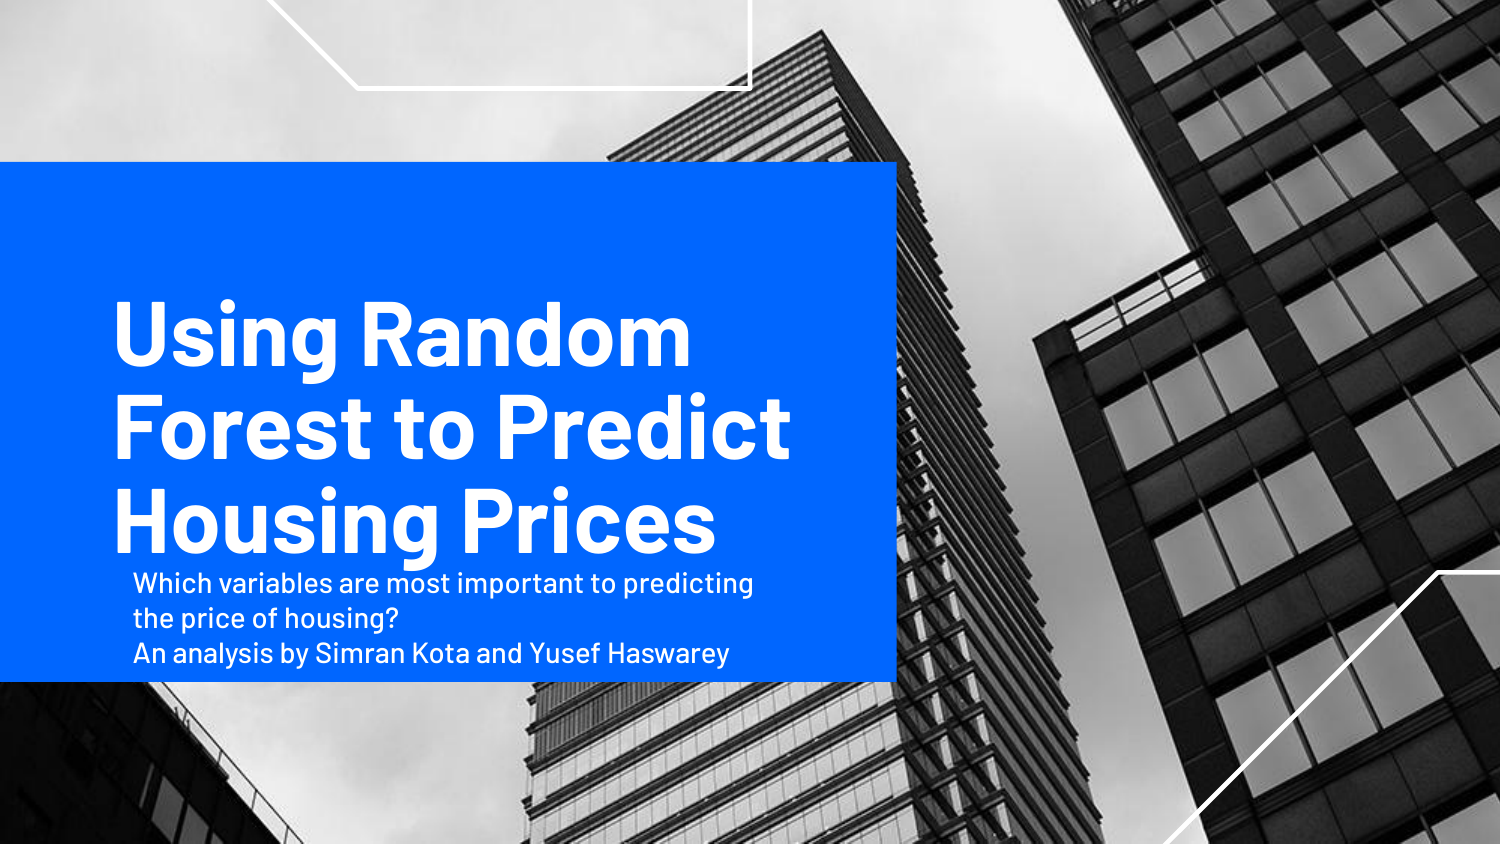

# Using Random Forest to Predict Housing Prices
Which variables are most important to predicting the price of housing?
An analysis by Simran Kota and Yusef Haswarey